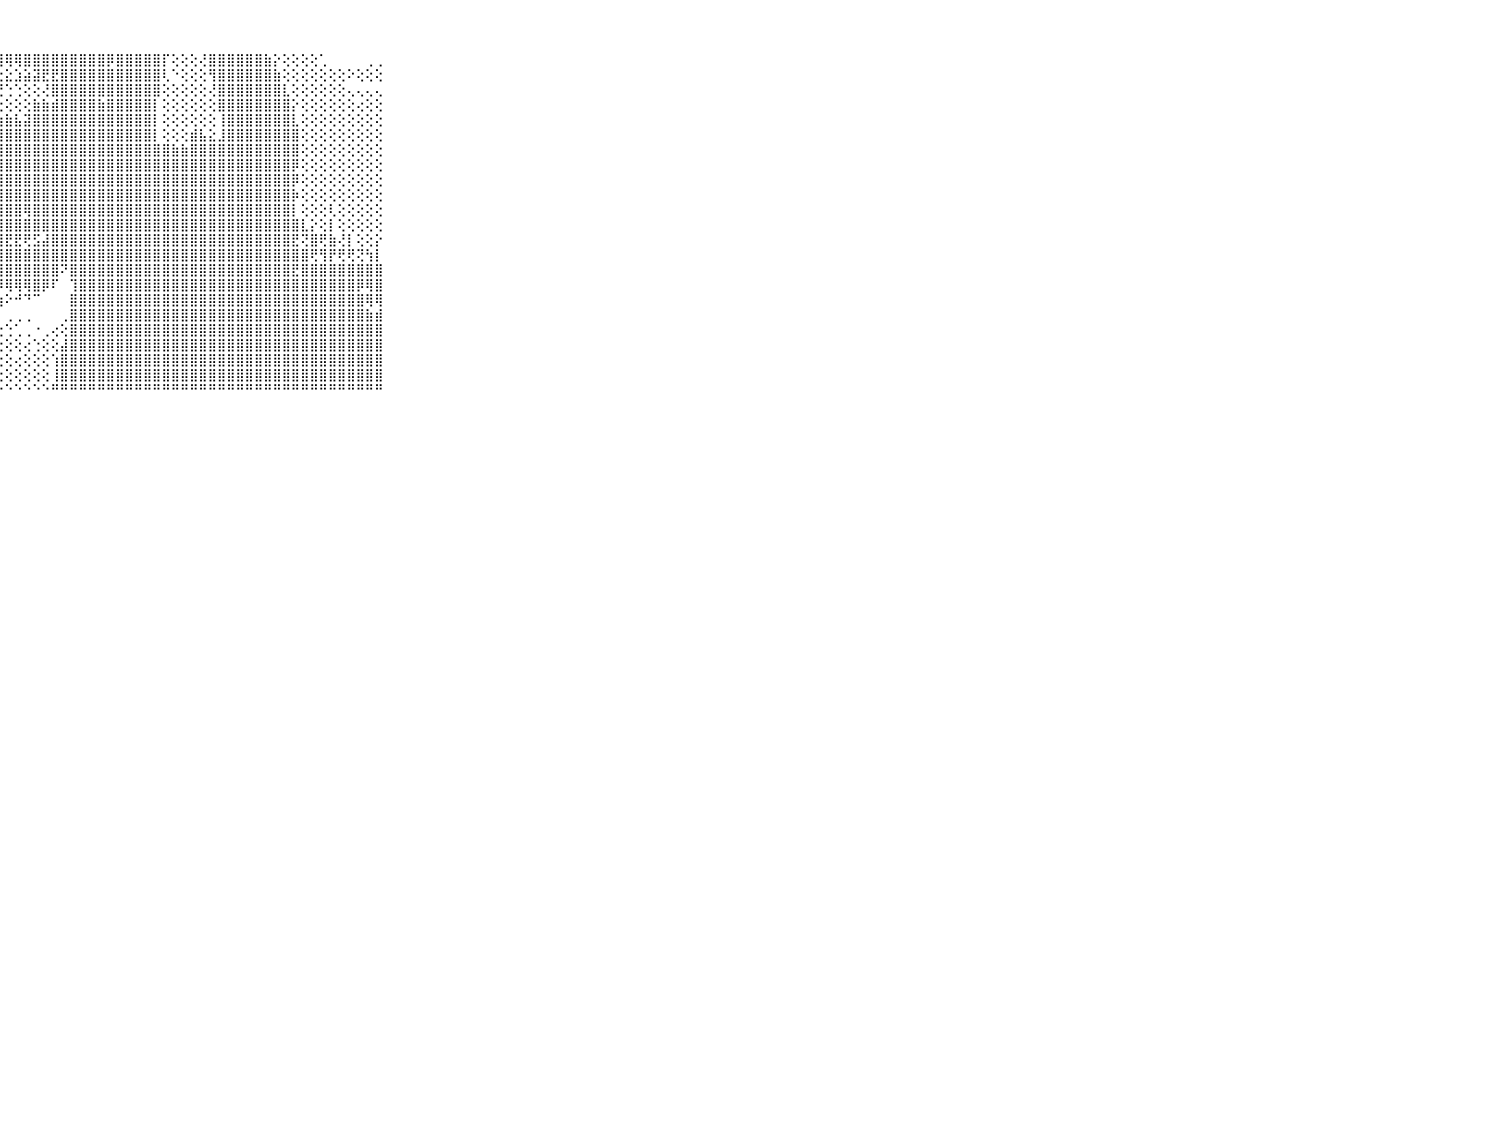

⠀⠀⠀⠀⠀⠀⠀⠀⠀⠀⠀⣝⢟⣽⡿⢿⣿⣿⣿⣿⣿⣿⣿⣿⣿⡿⢿⢿⢿⢿⣿⣿⣿⣿⣿⣿⣿⣿⣿⡿⣿⣿⣿⣿⣿⡏⢕⢕⢕⢜⣿⣿⣿⣿⣿⣿⣷⡕⢕⢕⢕⢕⢁⠀⠀⠀⠀⢀⢀⠀⠀⠀⠀⠀⠀⠀⠀⠀⠀⠀⠀
⠀⠀⠀⠀⠀⠀⠀⠀⠀⠀⠀⣿⣿⣿⣿⣿⣿⣿⣿⣿⣿⣿⢟⠝⢑⢑⢔⣕⣕⣱⣵⣽⣟⣟⣿⣿⣿⣿⣿⣿⣿⣿⣿⣿⣿⢇⠑⢕⢕⢕⢻⣿⣿⣿⣿⣿⣿⣷⢕⢕⢕⢕⢕⢕⢕⠕⢕⢕⢕⠀⠀⠀⠀⠀⠀⠀⠀⠀⠀⠀⠀
⠀⠀⠀⠀⠀⠀⠀⠀⠀⠀⠀⣿⣿⣿⣿⣿⣿⣿⣿⣿⡟⢝⢐⢅⢕⣷⢎⢝⢑⢑⢕⢕⢜⣿⣿⣿⣿⣿⣿⣿⣿⣿⣿⣿⣿⢕⢕⢕⢕⢕⢜⣿⣿⣿⣿⣿⣿⣿⣇⢕⢕⢕⢕⢕⢕⢄⢄⢄⢄⠀⠀⠀⠀⠀⠀⠀⠀⠀⠀⠀⠀
⠀⠀⠀⠀⠀⠀⠀⠀⠀⠀⠀⣕⣿⣿⣿⣿⣿⣿⣿⢏⢕⡕⡕⢿⡷⢕⡵⢕⢕⢕⢕⣷⣷⣾⣿⣿⣿⣿⣷⣿⣿⣿⣿⣿⡇⢕⢕⢕⢕⢕⢕⣿⣿⣿⣿⣿⣿⣿⣿⡕⢕⢕⢕⢕⢕⢕⢔⢕⢕⠀⠀⠀⠀⠀⠀⠀⠀⠀⠀⠀⠀
⠀⠀⠀⠀⠀⠀⠀⠀⠀⠀⠀⣿⣿⣿⣿⣿⣿⣿⣿⢕⢝⢵⣷⣧⣵⣷⣷⣷⣷⣧⣽⣿⣿⣿⣿⣿⣿⣿⣿⣿⣿⣿⣿⣿⡇⢕⢕⢕⢕⢕⢕⢸⣿⣿⣿⣿⣿⣿⣿⣇⢕⢕⢕⢕⢕⢕⢕⢕⢕⠀⠀⠀⠀⠀⠀⠀⠀⠀⠀⠀⠀
⠀⠀⠀⠀⠀⠀⠀⠀⠀⠀⠀⣿⣿⣿⣿⣯⣼⣿⣿⢕⢕⢜⣿⣿⣿⣿⣿⣿⣿⣿⣿⣿⣿⣿⣿⣿⣿⣿⣿⣿⣿⣿⣿⣿⡇⢕⢕⢕⣾⣧⣕⣸⣿⣿⣿⣿⣿⣿⣿⣿⢕⢕⢕⢕⢕⢕⢕⢕⢕⠀⠀⠀⠀⠀⠀⠀⠀⠀⠀⠀⠀
⠀⠀⠀⠀⠀⠀⠀⠀⠀⠀⠀⣿⣿⣿⣿⣿⣿⣿⣿⢕⢕⣼⣿⣿⣿⣿⣿⣿⣿⣿⣿⣿⣿⣿⣿⣿⣿⣿⣿⣿⣿⣿⣿⣿⣿⣿⣷⣷⣿⣿⣿⣿⣿⣿⣿⣿⣿⣿⣿⣿⢕⢕⢕⢕⢕⢕⢕⢕⢕⠀⠀⠀⠀⠀⠀⠀⠀⠀⠀⠀⠀
⠀⠀⠀⠀⠀⠀⠀⠀⠀⠀⠀⣿⣿⣿⣿⣿⣿⣿⣿⡇⢕⢹⣿⣿⣿⣿⣿⣿⣿⣿⣿⣿⣿⣿⣿⣿⣿⣿⣿⣿⣿⣿⣿⣿⣿⣿⣿⣿⣿⣿⣿⣿⣿⣿⣿⣿⣿⣿⣿⡿⢕⢕⢕⢕⢕⢕⢕⢕⢕⠀⠀⠀⠀⠀⠀⠀⠀⠀⠀⠀⠀
⠀⠀⠀⠀⠀⠀⠀⠀⠀⠀⠀⣿⣿⣿⣿⣿⣿⣿⣿⣷⢕⣿⣿⣿⣿⣯⣽⣿⣿⣿⣿⣿⣿⣿⣿⣿⣿⣿⣿⣿⣿⣿⣿⣿⣿⣿⣿⣿⣿⣿⣿⣿⣿⣿⣿⣿⣿⣿⣿⡿⢕⢕⢕⢕⢕⢕⢕⢕⢕⠀⠀⠀⠀⠀⠀⠀⠀⠀⠀⠀⠀
⠀⠀⠀⠀⠀⠀⠀⠀⠀⠀⠀⣿⣿⣿⣿⣿⣿⣿⣿⣿⣿⣿⣿⣿⣿⣿⣿⣿⣿⣿⣿⣿⣿⣿⣿⣿⣿⣿⣿⣿⣿⣿⣿⣿⣿⣿⣿⣿⣿⣿⣿⣿⣿⣿⣿⣿⣿⣿⣿⡷⢕⢕⢕⢕⢕⢕⢕⢕⢕⠀⠀⠀⠀⠀⠀⠀⠀⠀⠀⠀⠀
⠀⠀⠀⠀⠀⠀⠀⠀⠀⠀⠀⣿⣿⣿⣿⣿⣿⣿⣿⣿⣿⣿⣿⣿⣿⣿⣿⣿⣿⣿⢿⣿⣿⣿⣿⣿⣿⣿⣿⣿⣿⣿⣿⣿⣿⣿⣿⣿⣿⣿⣿⣿⣿⣿⣿⣿⣿⣿⣿⡇⢕⢕⢕⢇⢕⢕⢕⢕⢕⠀⠀⠀⠀⠀⠀⠀⠀⠀⠀⠀⠀
⠀⠀⠀⠀⠀⠀⠀⠀⠀⠀⠀⣿⣿⣿⣿⣿⣿⣿⣿⣿⣿⣿⣿⣿⣿⣿⣿⣿⣿⣿⣿⣿⣿⣿⣿⣿⣿⣿⣿⣿⣿⣿⣿⣿⣿⣿⣿⣿⣿⣿⣿⣿⣿⣿⣿⣿⣿⣿⣿⣿⣇⡕⢕⡇⢕⢕⢕⢕⢕⠀⠀⠀⠀⠀⠀⠀⠀⠀⠀⠀⠀
⠀⠀⠀⠀⠀⠀⠀⠀⠀⠀⠀⣿⣿⣿⣿⣿⣿⣿⣿⣿⣿⣿⣿⣿⣿⣿⣧⣿⣟⣟⢟⣫⣼⣿⣿⣿⣿⣿⣿⣿⣿⣿⣿⣿⣿⣿⣿⣿⣿⣿⣿⣿⣿⣿⣿⣿⣿⣿⣿⣟⢝⣿⢟⣷⢜⡇⢕⢕⡕⠀⠀⠀⠀⠀⠀⠀⠀⠀⠀⠀⠀
⠀⠀⠀⠀⠀⠀⠀⠀⠀⠀⠀⣿⣿⣿⣿⣿⣿⣿⣿⣿⣿⣿⣿⣿⣿⣿⣿⣿⣿⣿⣿⣿⣿⣿⣿⣿⣿⣿⣿⣿⣿⣿⣿⣿⣿⣿⣿⣿⣿⣿⣿⣿⣿⣿⣿⣿⣿⣿⣿⣿⣿⢟⢻⡟⢟⢟⢝⢳⡇⠀⠀⠀⠀⠀⠀⠀⠀⠀⠀⠀⠀
⠀⠀⠀⠀⠀⠀⠀⠀⠀⠀⠀⣿⣿⣿⣿⣿⣿⣿⣿⣿⣿⡟⢸⣿⣿⣿⣿⣿⣿⣿⣿⣿⣿⣿⠝⣿⣿⣿⣿⣿⣿⣿⣿⣿⣿⣿⣿⣿⣿⣿⣿⣿⣿⣿⣿⣿⣿⣿⣿⣟⣿⣿⣿⣿⣿⣿⣿⣿⣿⠀⠀⠀⠀⠀⠀⠀⠀⠀⠀⠀⠀
⠀⠀⠀⠀⠀⠀⠀⠀⠀⠀⠀⣿⣿⣿⣿⣿⣿⣿⣿⣿⣿⡇⢕⢿⣿⣿⣿⡿⢿⢿⢿⣿⡿⠏⠀⢹⣿⣿⣿⣿⣿⣿⣿⣿⣿⣿⣿⣿⣿⣿⣿⣿⣿⣿⣿⣿⣿⣿⣿⣿⣿⣿⣿⣿⣿⣿⡿⢿⣿⠀⠀⠀⠀⠀⠀⠀⠀⠀⠀⠀⠀
⠀⠀⠀⠀⠀⠀⠀⠀⠀⠀⠀⣿⣿⣿⣿⣿⣿⣿⣿⣿⣿⢇⢕⢕⢝⢟⢻⢷⠕⠚⠙⠉⠀⠀⠀⣿⣿⣿⣿⣿⣿⣿⣿⣿⣿⣿⣿⣿⣿⣿⣿⣿⣿⣿⣿⣿⣿⣿⣿⣿⣿⣿⣿⣿⣿⣿⣿⢿⢿⠀⠀⠀⠀⠀⠀⠀⠀⠀⠀⠀⠀
⠀⠀⠀⠀⠀⠀⠀⠀⠀⠀⠀⣿⣿⣿⣿⣿⣿⣿⣿⣿⣿⢁⢑⢕⢐⢀⠀⠁⢀⢀⢀⠀⠀⠀⢀⣿⣿⣿⣿⣿⣿⣿⣿⣿⣿⣿⣿⣿⣿⣿⣿⣿⣿⣿⣿⣿⣿⣿⣿⣿⣿⣿⣿⣿⣿⣿⣿⣷⣾⠀⠀⠀⠀⠀⠀⠀⠀⠀⠀⠀⠀
⠀⠀⠀⠀⠀⠀⠀⠀⠀⠀⠀⣿⣿⣿⣿⣿⣿⣿⣿⣿⣿⣧⢕⢕⢕⢕⢑⢑⢑⢁⢀⠐⢀⢔⢕⣿⣿⣿⣿⣿⣿⣿⣿⣿⣿⣿⣿⣿⣿⣿⣿⣿⣿⣿⣿⣿⣿⣿⣿⣿⣿⣿⣿⣿⣿⣿⣿⣿⣿⠀⠀⠀⠀⠀⠀⠀⠀⠀⠀⠀⠀
⠀⠀⠀⠀⠀⠀⠀⠀⠀⠀⠀⣿⣿⣿⣿⣿⣿⣿⣿⣿⣿⣿⣇⢕⢕⢕⢕⢕⢕⢕⢔⢑⢕⢕⣼⣿⣿⣿⣿⣿⣿⣿⣿⣿⣿⣿⣿⣿⣿⣿⣿⣿⣿⣿⣿⣿⣿⣿⣿⣿⣿⣿⣿⣿⣿⣿⣿⣿⣿⠀⠀⠀⠀⠀⠀⠀⠀⠀⠀⠀⠀
⠀⠀⠀⠀⠀⠀⠀⠀⠀⠀⠀⣿⣿⣿⣿⣿⣿⣿⣿⣿⣿⣿⣿⣷⣧⢕⢕⢕⢕⢔⢕⢕⢕⢱⣿⣿⣿⣿⣿⣿⣿⣿⣿⣿⣿⣿⣿⣿⣿⣿⣿⣿⣿⣿⣿⣿⣿⣿⣿⣿⣿⣿⣿⣿⣿⣿⣿⣿⣿⠀⠀⠀⠀⠀⠀⠀⠀⠀⠀⠀⠀
⠀⠀⠀⠀⠀⠀⠀⠀⠀⠀⠀⣿⣿⣿⣿⣿⣿⣿⣿⣿⣿⣿⣿⣿⣿⡇⢕⢕⢕⢕⢕⢕⢕⢸⣿⣿⣿⣿⣿⣿⣿⣿⣿⣿⣿⣿⣿⣿⣿⣿⣿⣿⣿⣿⣿⣿⣿⣿⣿⣿⣿⣿⣿⣿⣿⣿⣿⣿⣿⠀⠀⠀⠀⠀⠀⠀⠀⠀⠀⠀⠀
⠀⠀⠀⠀⠀⠀⠀⠀⠀⠀⠀⠛⠛⠛⠛⠛⠛⠛⠛⠛⠛⠛⠛⠛⠛⠃⠑⠑⠑⠑⠑⠑⠑⠛⠛⠛⠛⠛⠛⠛⠛⠛⠛⠛⠛⠛⠛⠛⠛⠛⠛⠛⠛⠛⠛⠛⠛⠛⠛⠛⠛⠛⠛⠛⠛⠛⠛⠛⠛⠀⠀⠀⠀⠀⠀⠀⠀⠀⠀⠀⠀